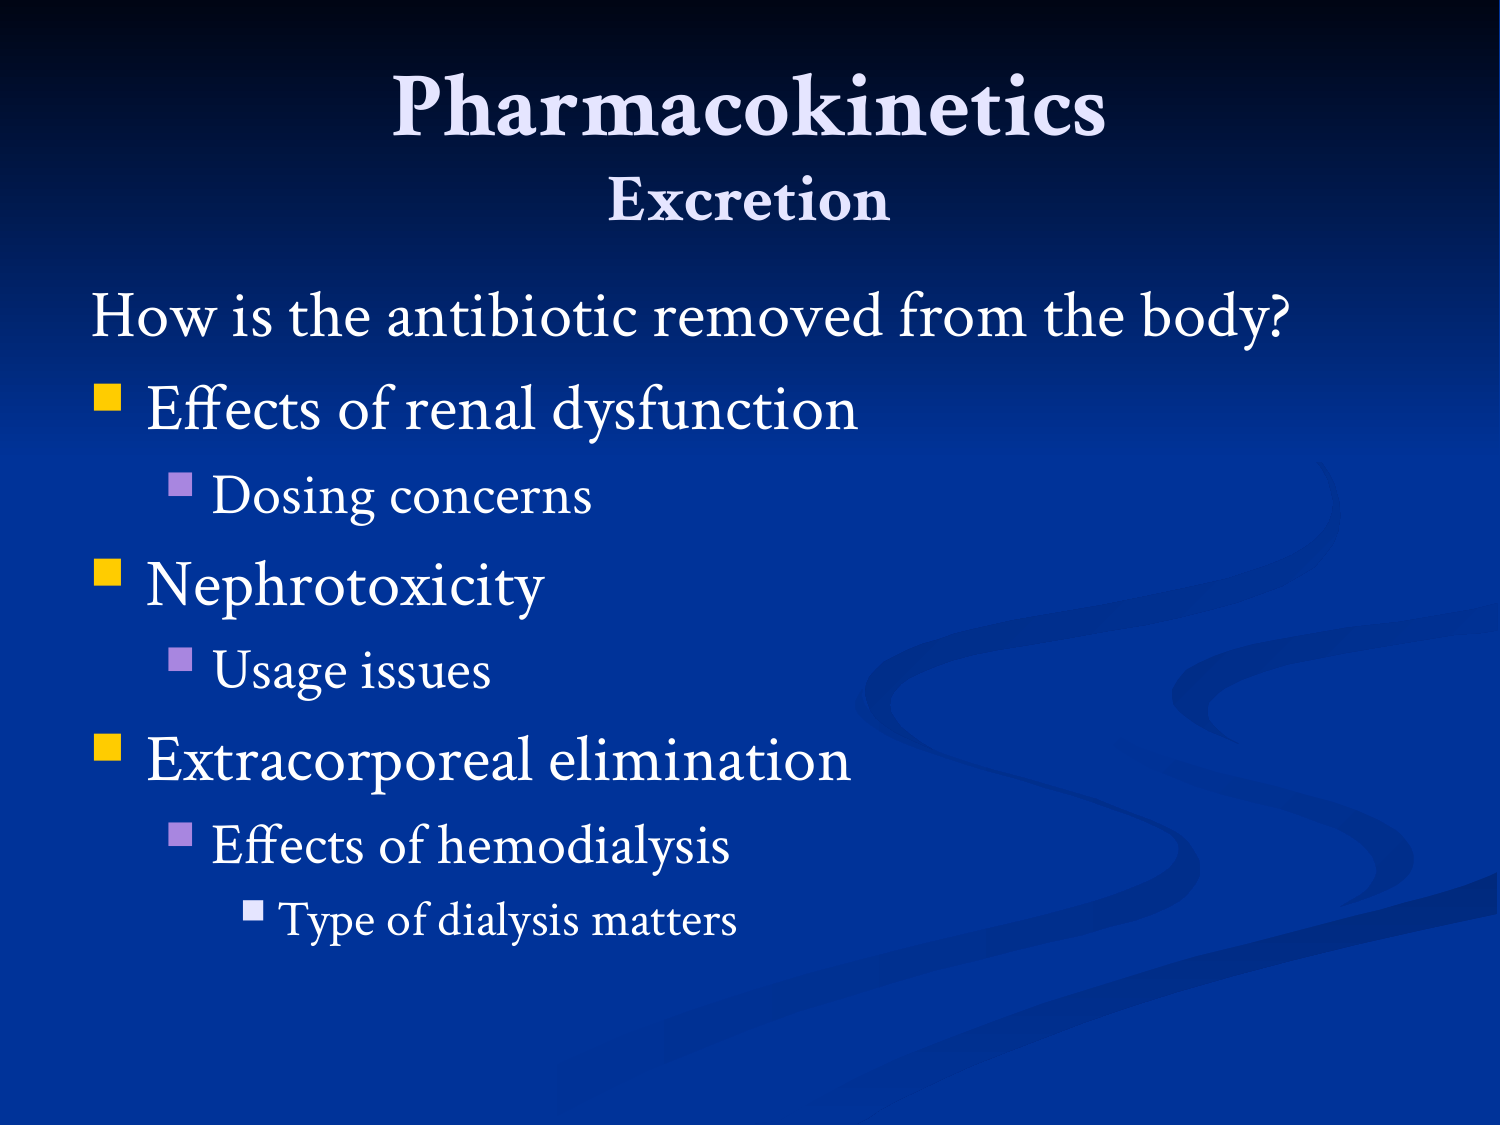

# Pharmacokinetics Excretion
How is the antibiotic removed from the body?
Effects of renal dysfunction
Dosing concerns
Nephrotoxicity
Usage issues
Extracorporeal elimination
Effects of hemodialysis
Type of dialysis matters